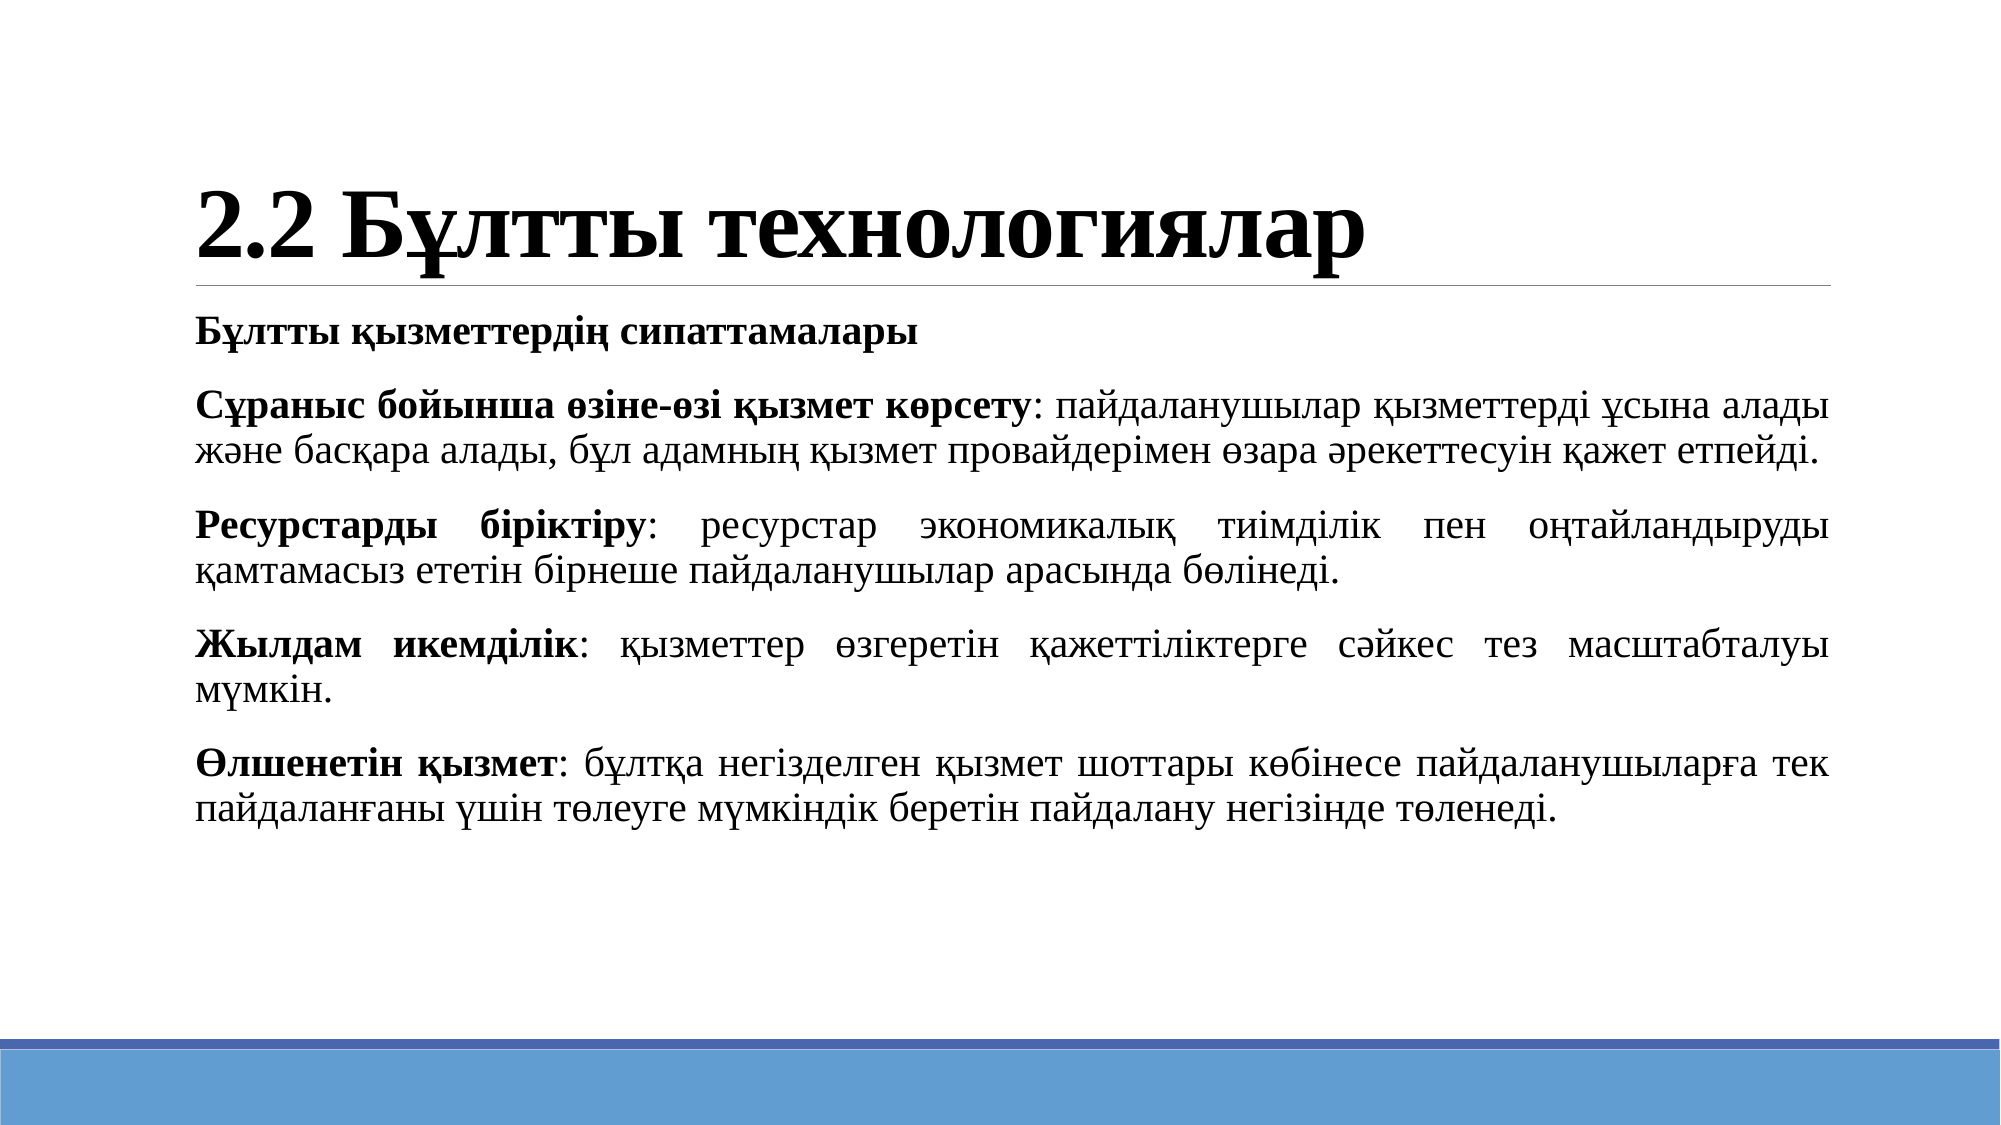

# 2.2 Бұлтты технологиялар
Бұлтты қызметтердің сипаттамалары
Сұраныс бойынша өзіне-өзі қызмет көрсету: пайдаланушылар қызметтерді ұсына алады және басқара алады, бұл адамның қызмет провайдерімен өзара әрекеттесуін қажет етпейді.
Ресурстарды біріктіру: ресурстар экономикалық тиімділік пен оңтайландыруды қамтамасыз ететін бірнеше пайдаланушылар арасында бөлінеді.
Жылдам икемділік: қызметтер өзгеретін қажеттіліктерге сәйкес тез масштабталуы мүмкін.
Өлшенетін қызмет: бұлтқа негізделген қызмет шоттары көбінесе пайдаланушыларға тек пайдаланғаны үшін төлеуге мүмкіндік беретін пайдалану негізінде төленеді.